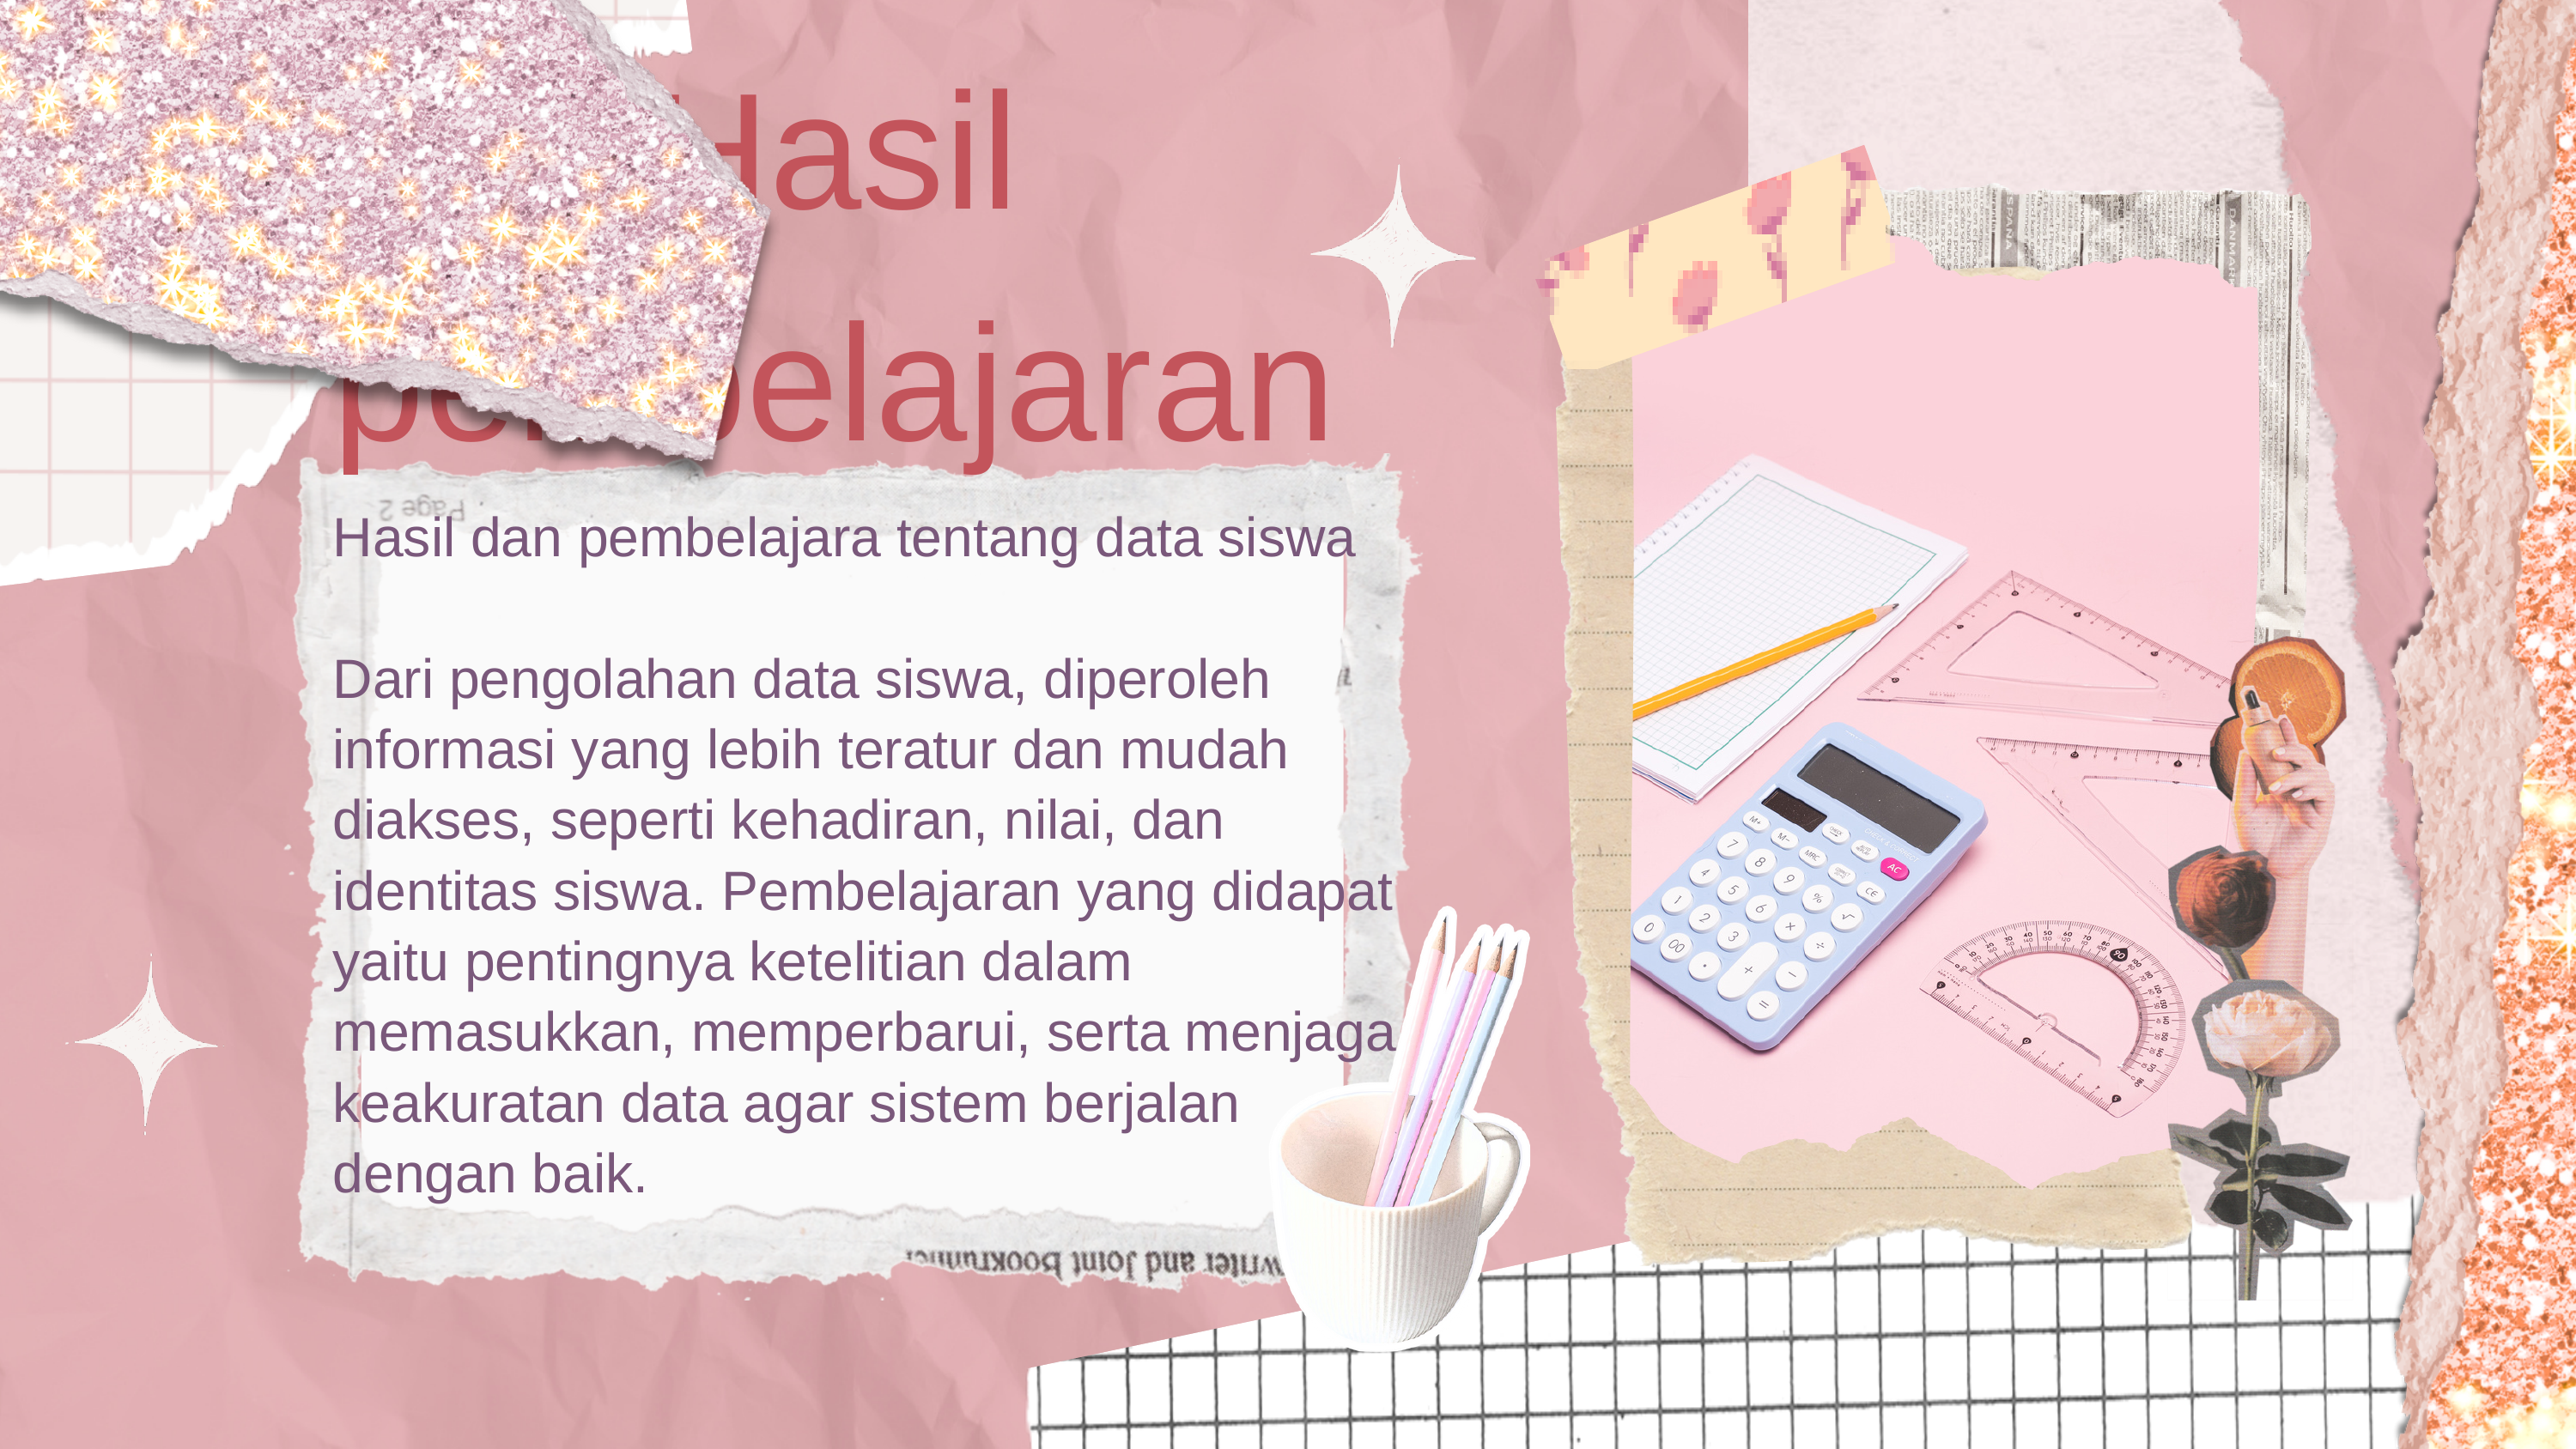

Hasil pembelajaran

Hasil dan pembelajara tentang data siswa

Dari pengolahan data siswa, diperoleh informasi yang lebih teratur dan mudah diakses, seperti kehadiran, nilai, dan identitas siswa. Pembelajaran yang didapat yaitu pentingnya ketelitian dalam memasukkan, memperbarui, serta menjaga keakuratan data agar sistem berjalan dengan baik.